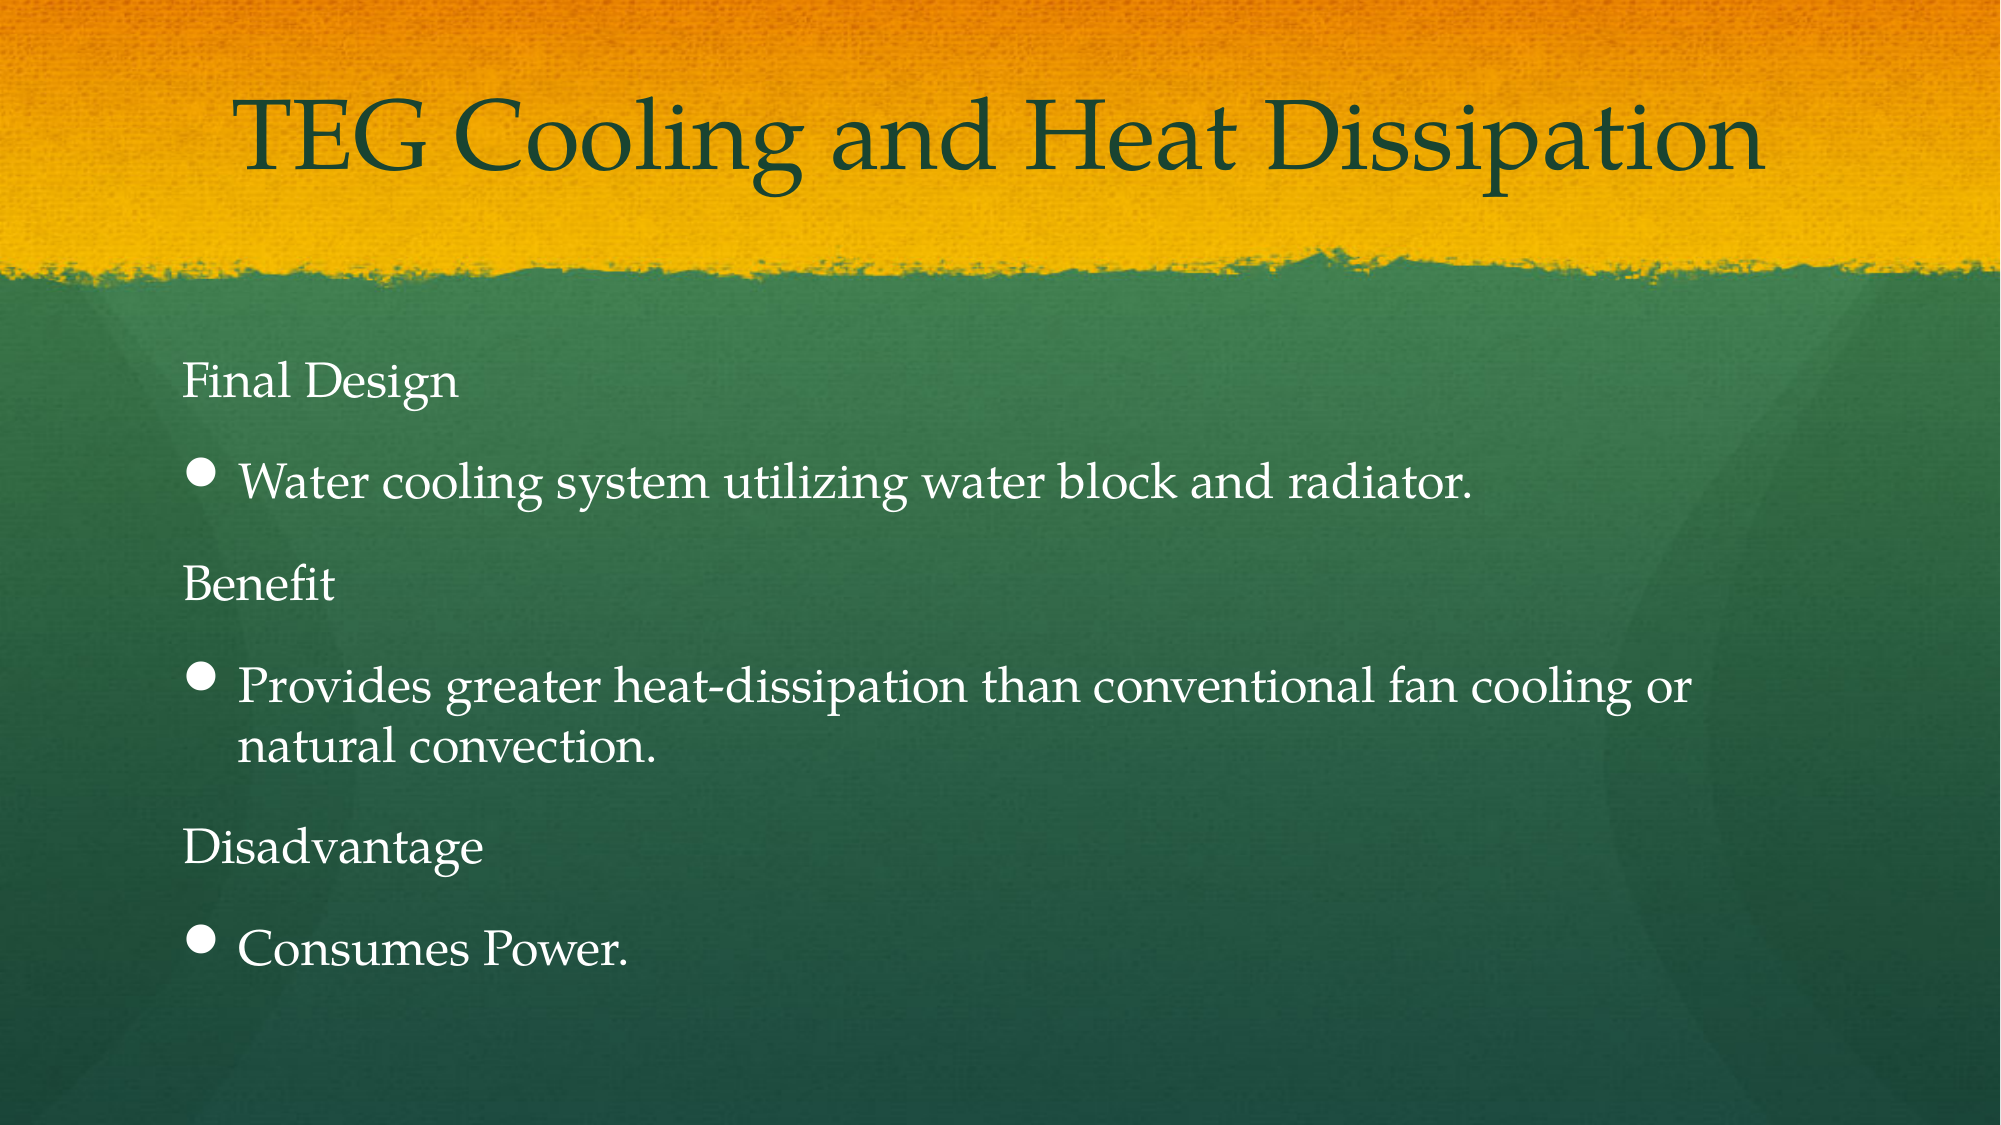

# TEG Cooling and Heat Dissipation
Final Design
Water cooling system utilizing water block and radiator.
Benefit
Provides greater heat-dissipation than conventional fan cooling or natural convection.
Disadvantage
Consumes Power.